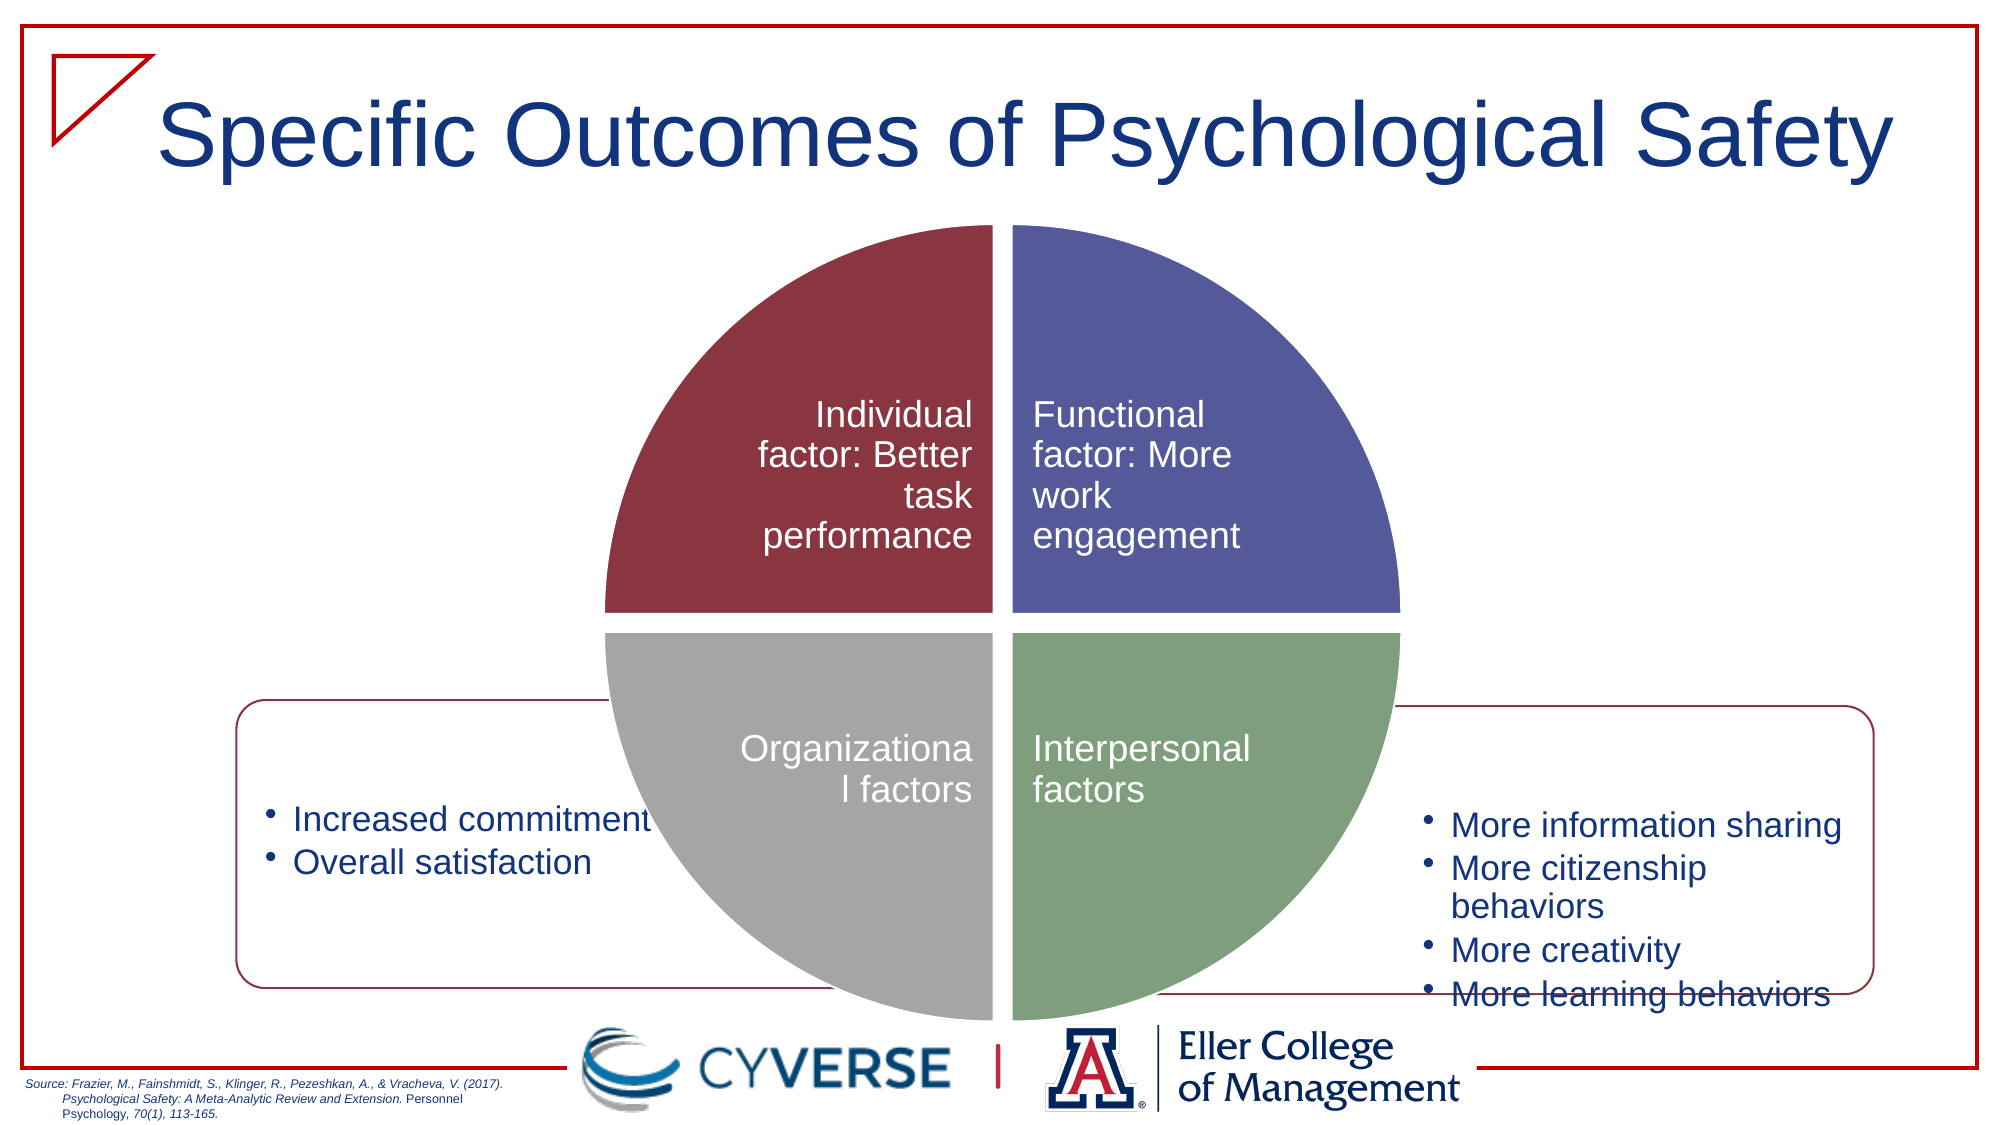

# Specific Outcomes of Psychological Safety
Increased commitment
Overall satisfaction
More information sharing
More citizenship behaviors
More creativity
More learning behaviors
Individual factor: Better task performance
Functional factor: More work engagement
Interpersonal factors
Organizational factors

Source: Frazier, M., Fainshmidt, S., Klinger, R., Pezeshkan, A., & Vracheva, V. (2017). Psychological Safety: A Meta‐Analytic Review and Extension. Personnel Psychology, 70(1), 113-165.